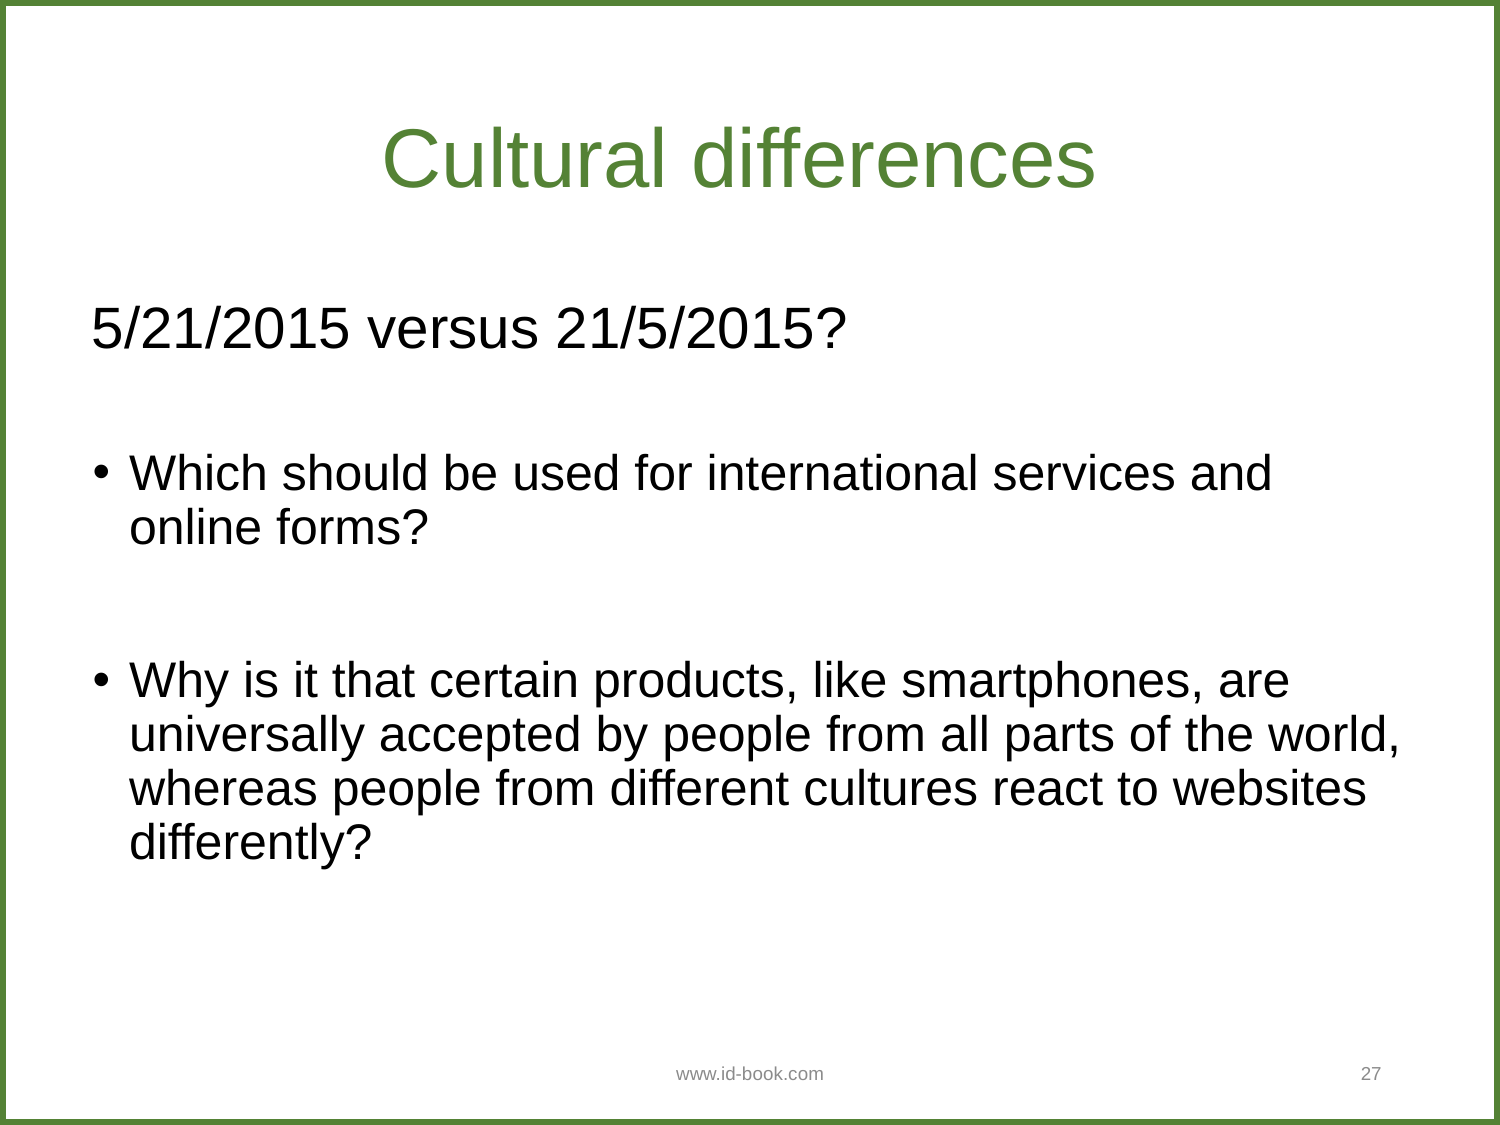

# Cultural differences
5/21/2015 versus 21/5/2015?

Which should be used for international services and online forms?

Why is it that certain products, like smartphones, are universally accepted by people from all parts of the world, whereas people from different cultures react to websites differently?
www.id-book.com
27